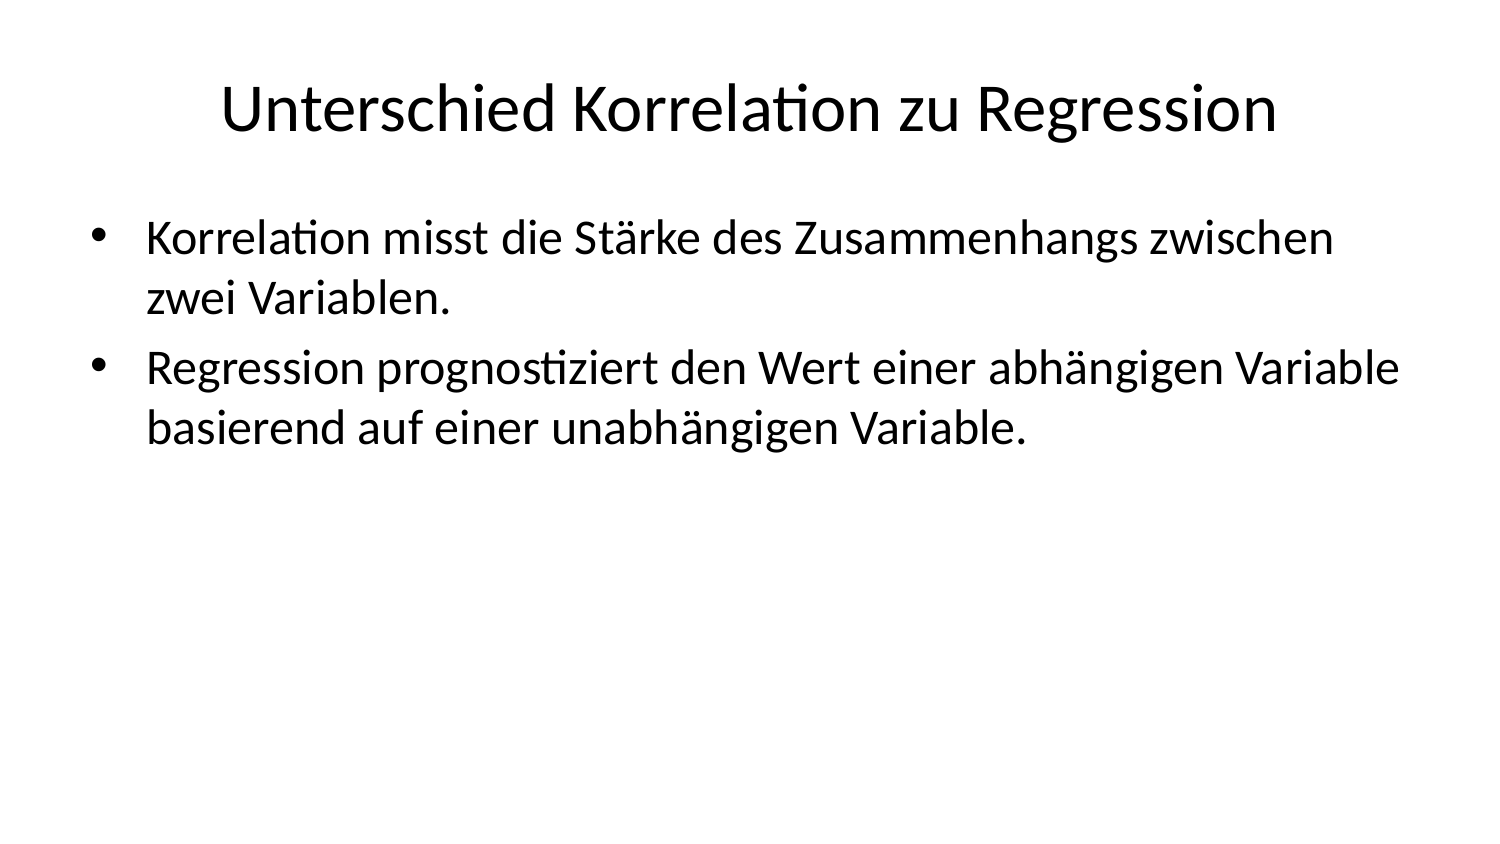

# Unterschied Korrelation zu Regression
Korrelation misst die Stärke des Zusammenhangs zwischen zwei Variablen.
Regression prognostiziert den Wert einer abhängigen Variable basierend auf einer unabhängigen Variable.